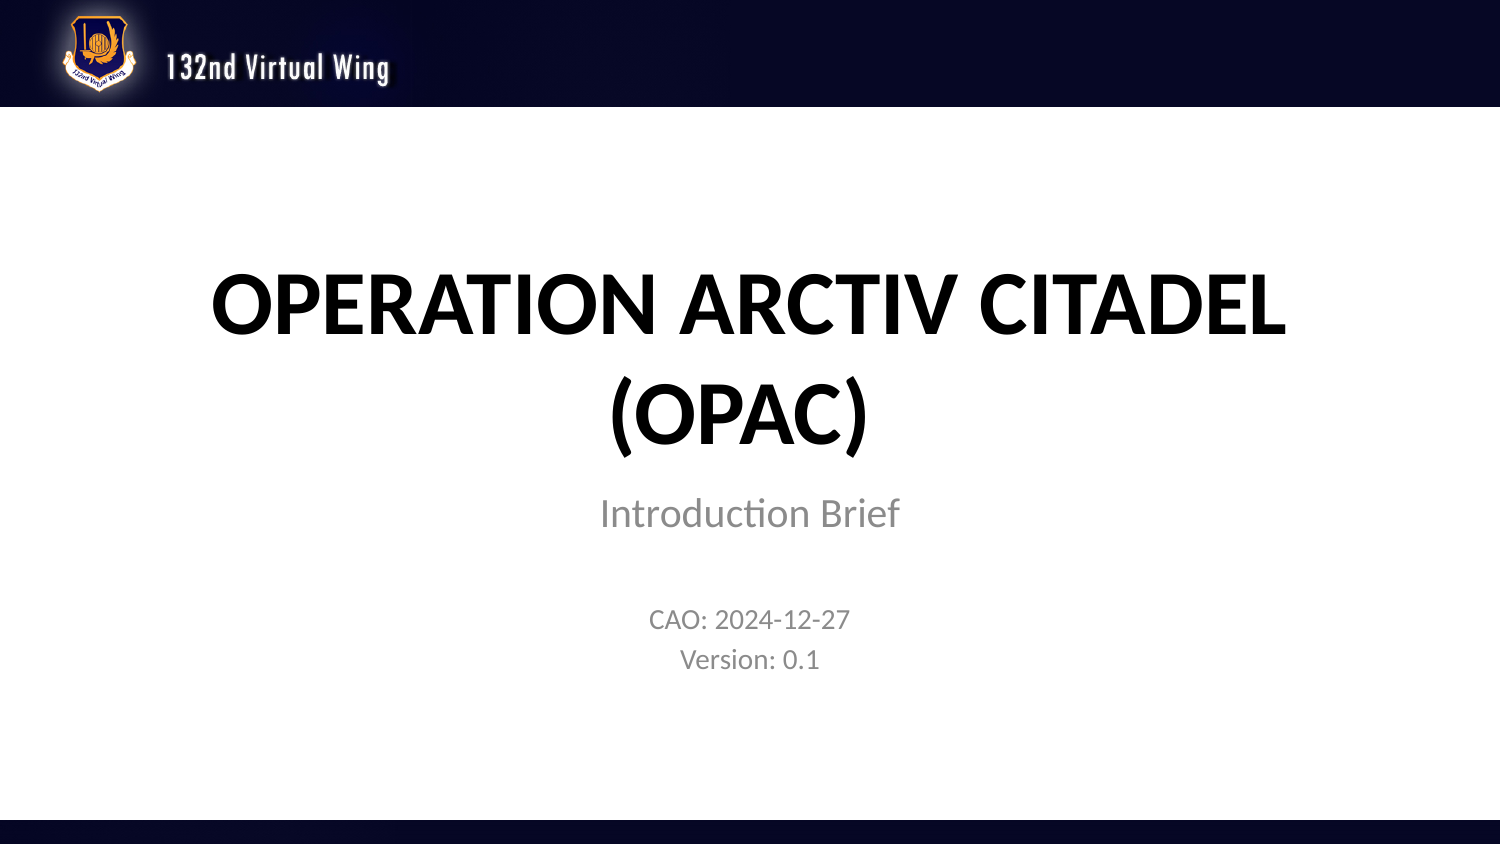

# OPERATION ARCTIV CITADEL (OPAC)
Introduction Brief

CAO: 2024-12-27
Version: 0.1